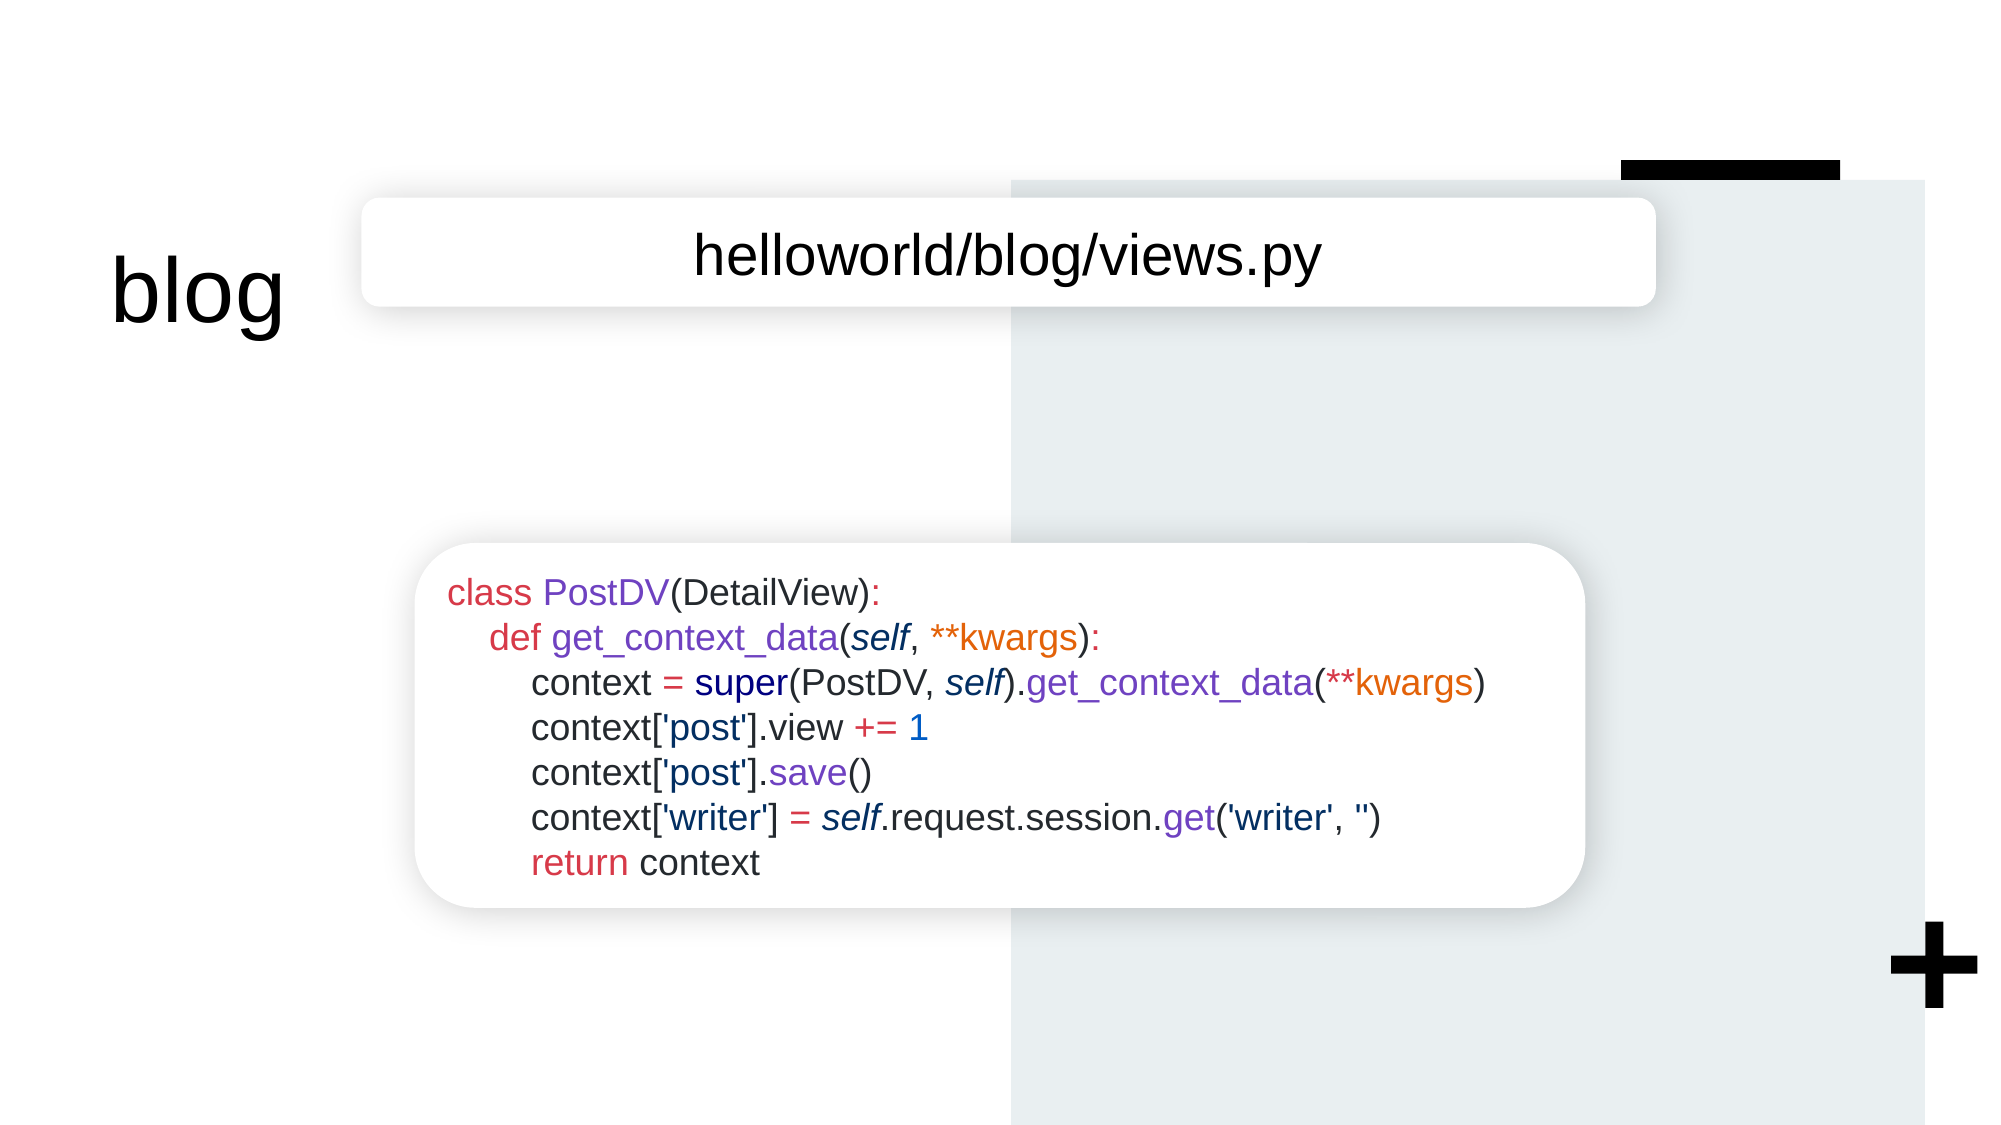

# blog
helloworld/blog/views.py
class PostDV(DetailView):
    def get_context_data(self, **kwargs):
        context = super(PostDV, self).get_context_data(**kwargs)
        context['post'].view += 1
        context['post'].save()
        context['writer'] = self.request.session.get('writer', '')
        return context